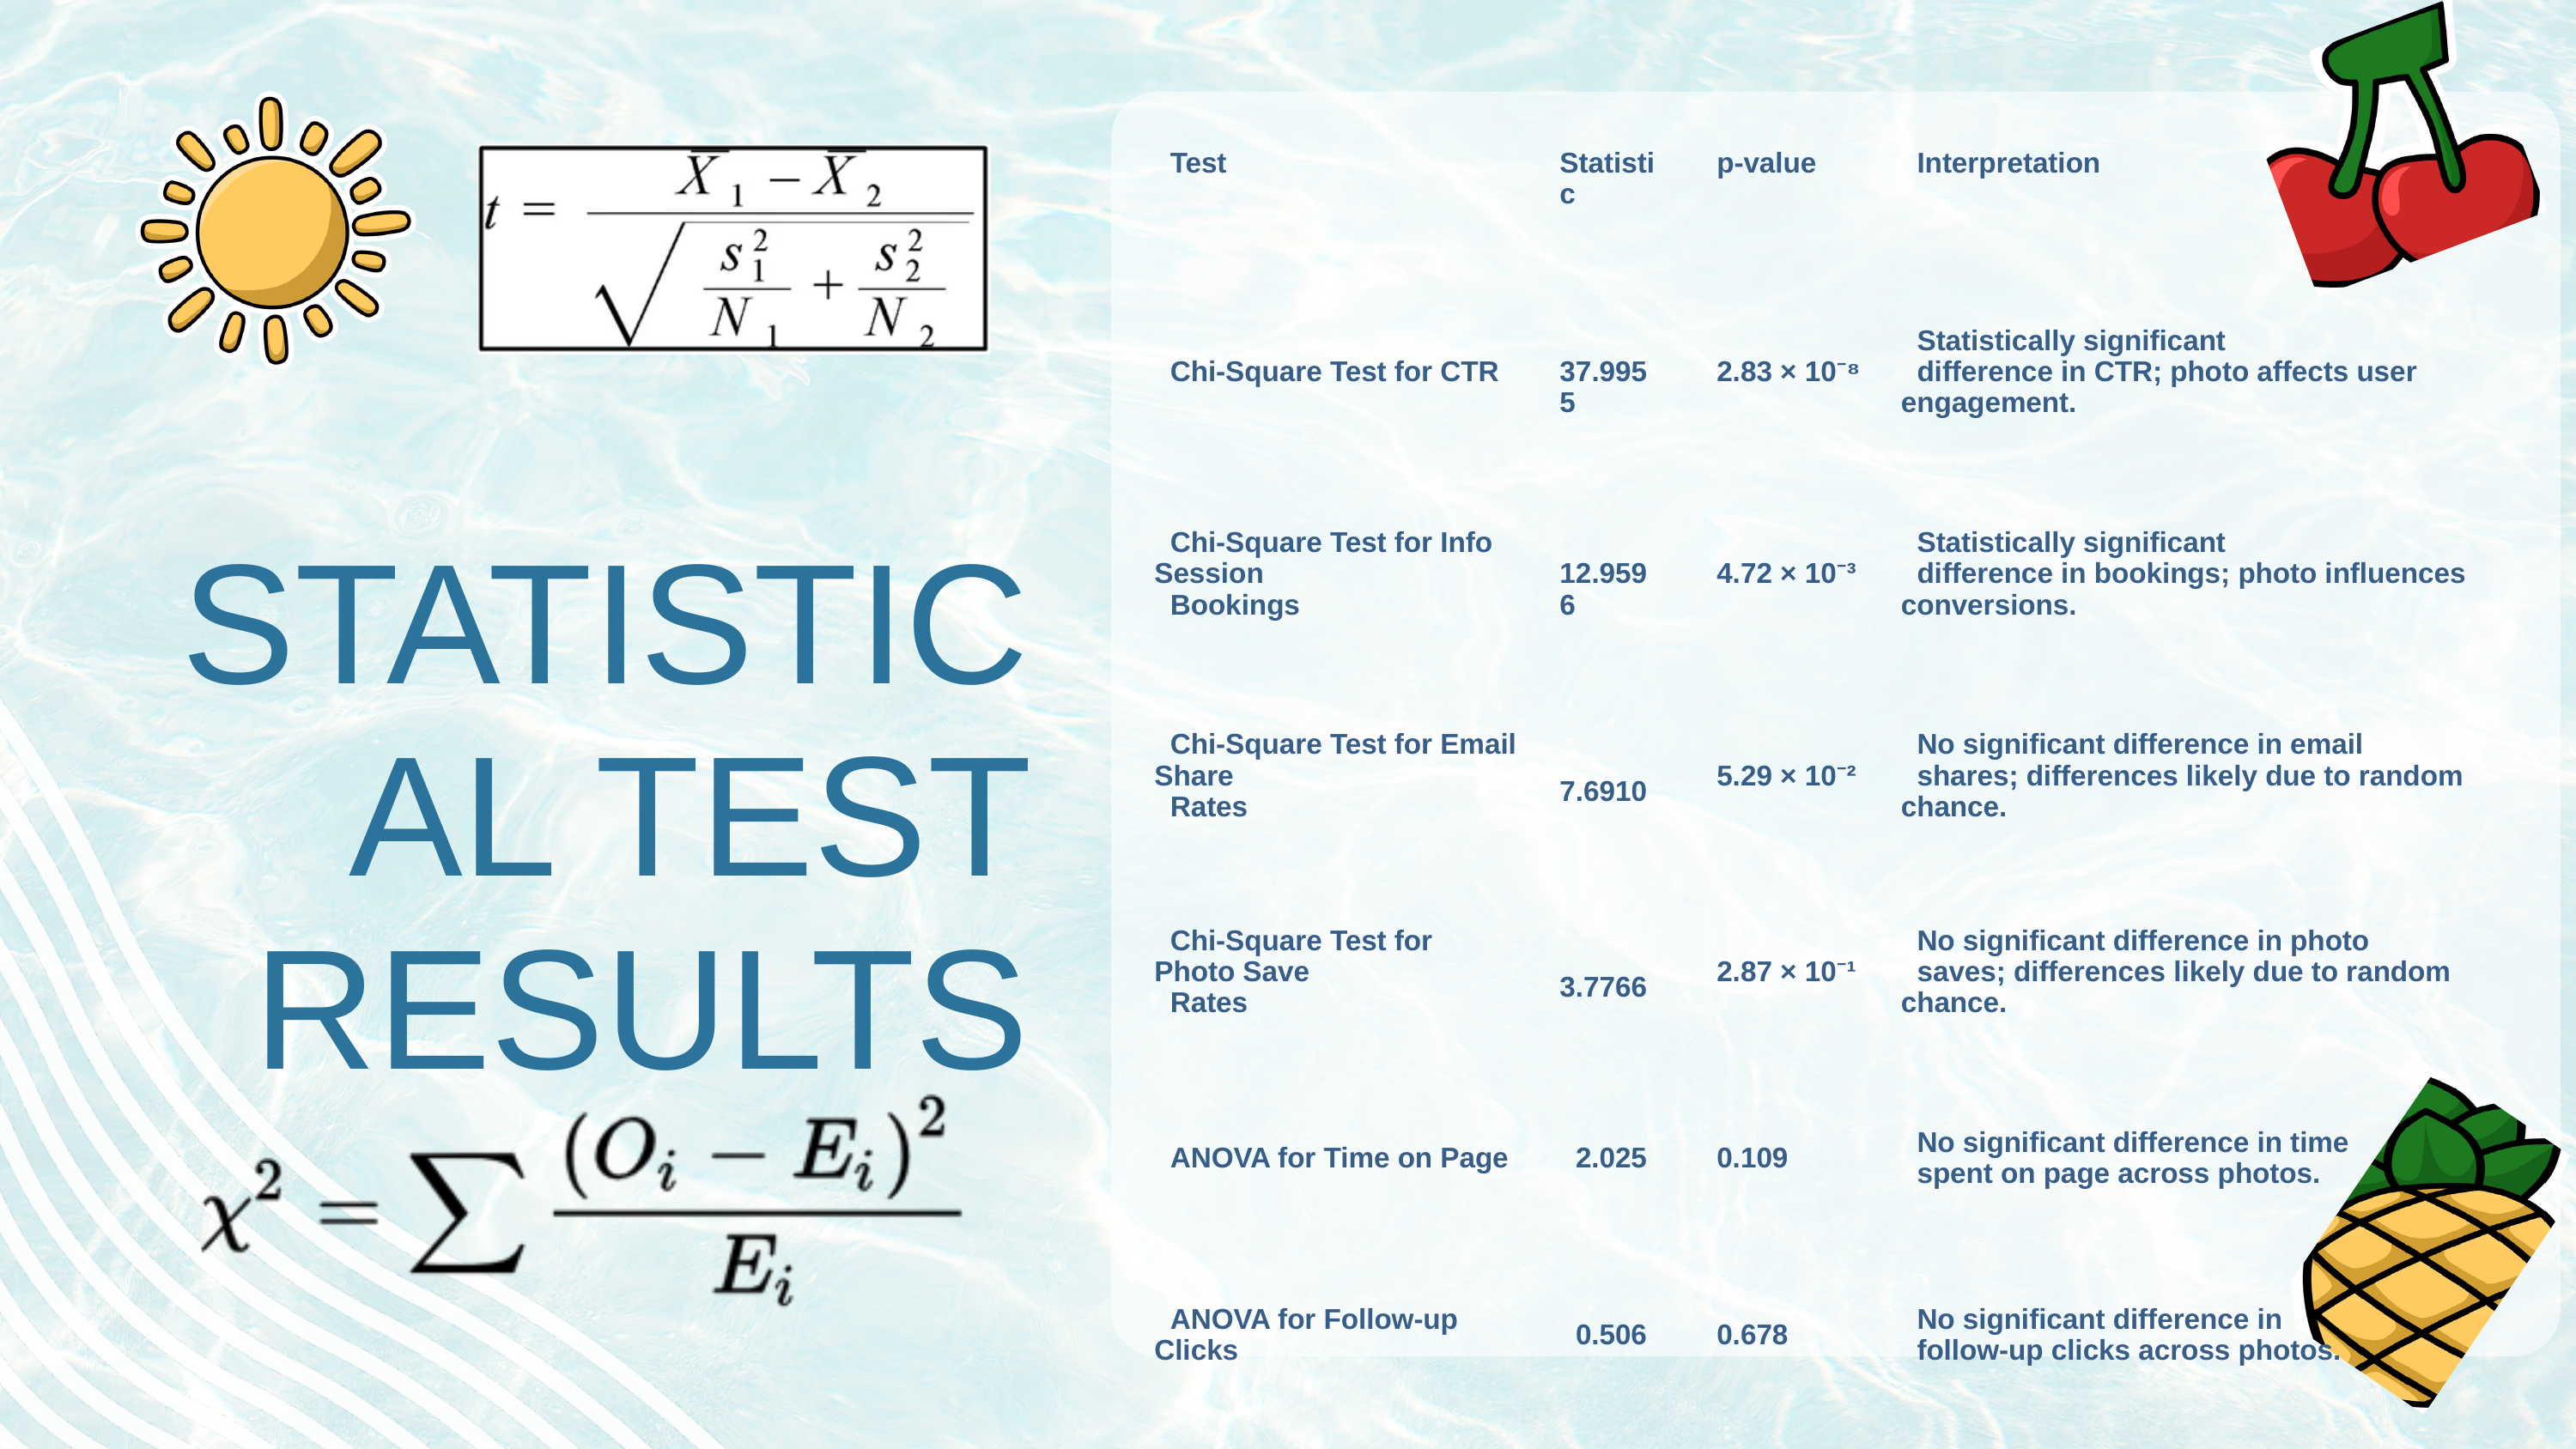

| Test | Statistic | p-value | Interpretation |
| --- | --- | --- | --- |
| Chi-Square Test for CTR | 37.9955 | 2.83 × 10⁻⁸ | Statistically significant difference in CTR; photo affects user engagement. |
| Chi-Square Test for Info Session Bookings | 12.9596 | 4.72 × 10⁻³ | Statistically significant difference in bookings; photo influences conversions. |
| Chi-Square Test for Email Share Rates | 7.6910 | 5.29 × 10⁻² | No significant difference in email shares; differences likely due to random chance. |
| Chi-Square Test for Photo Save Rates | 3.7766 | 2.87 × 10⁻¹ | No significant difference in photo saves; differences likely due to random chance. |
| ANOVA for Time on Page | 2.025 | 0.109 | No significant difference in time spent on page across photos. |
| ANOVA for Follow-up Clicks | 0.506 | 0.678 | No significant difference in follow-up clicks across photos. |

STATISTICAL TEST RESULTS